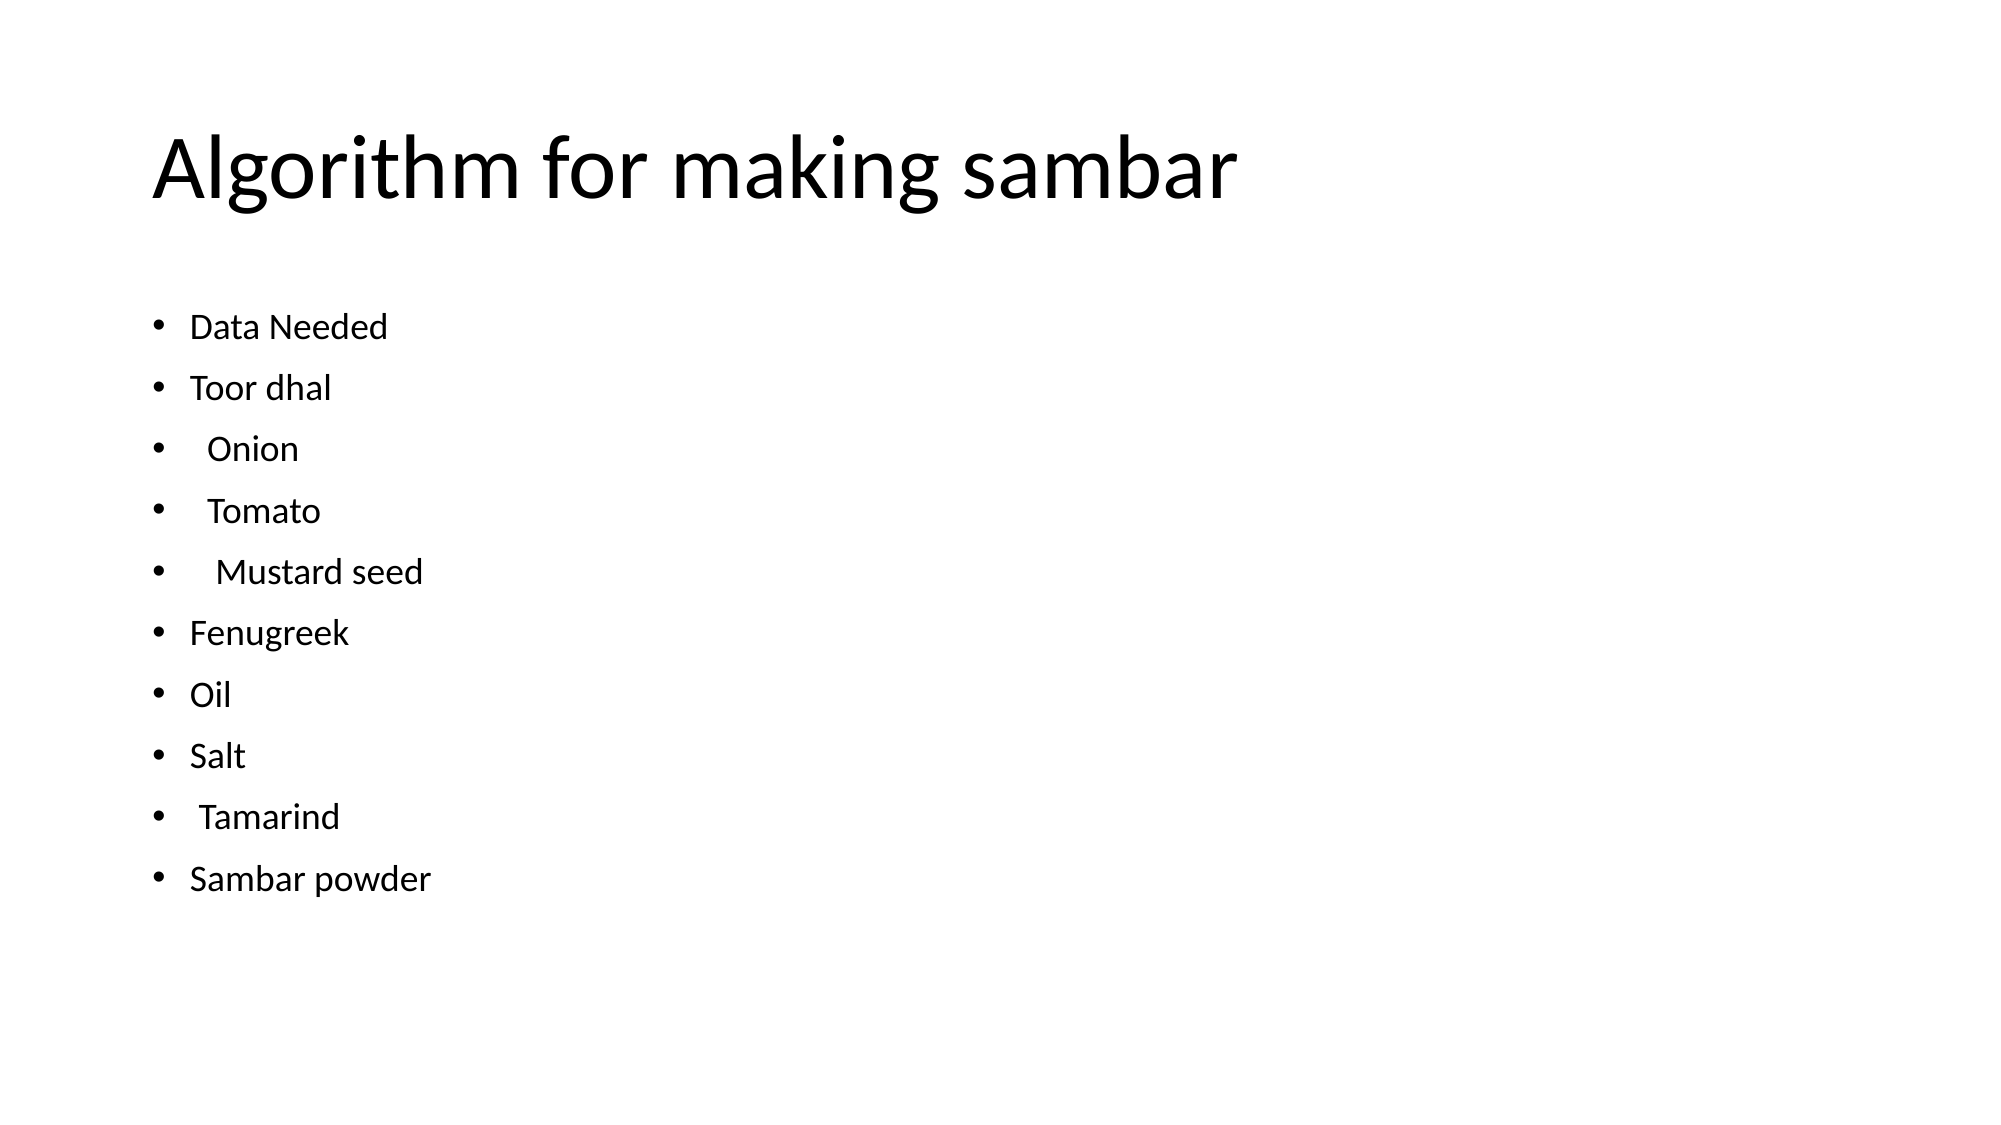

# Algorithm for making sambar
Data Needed
Toor dhal
  Onion
  Tomato
   Mustard seed
Fenugreek
Oil
Salt
 Tamarind
Sambar powder